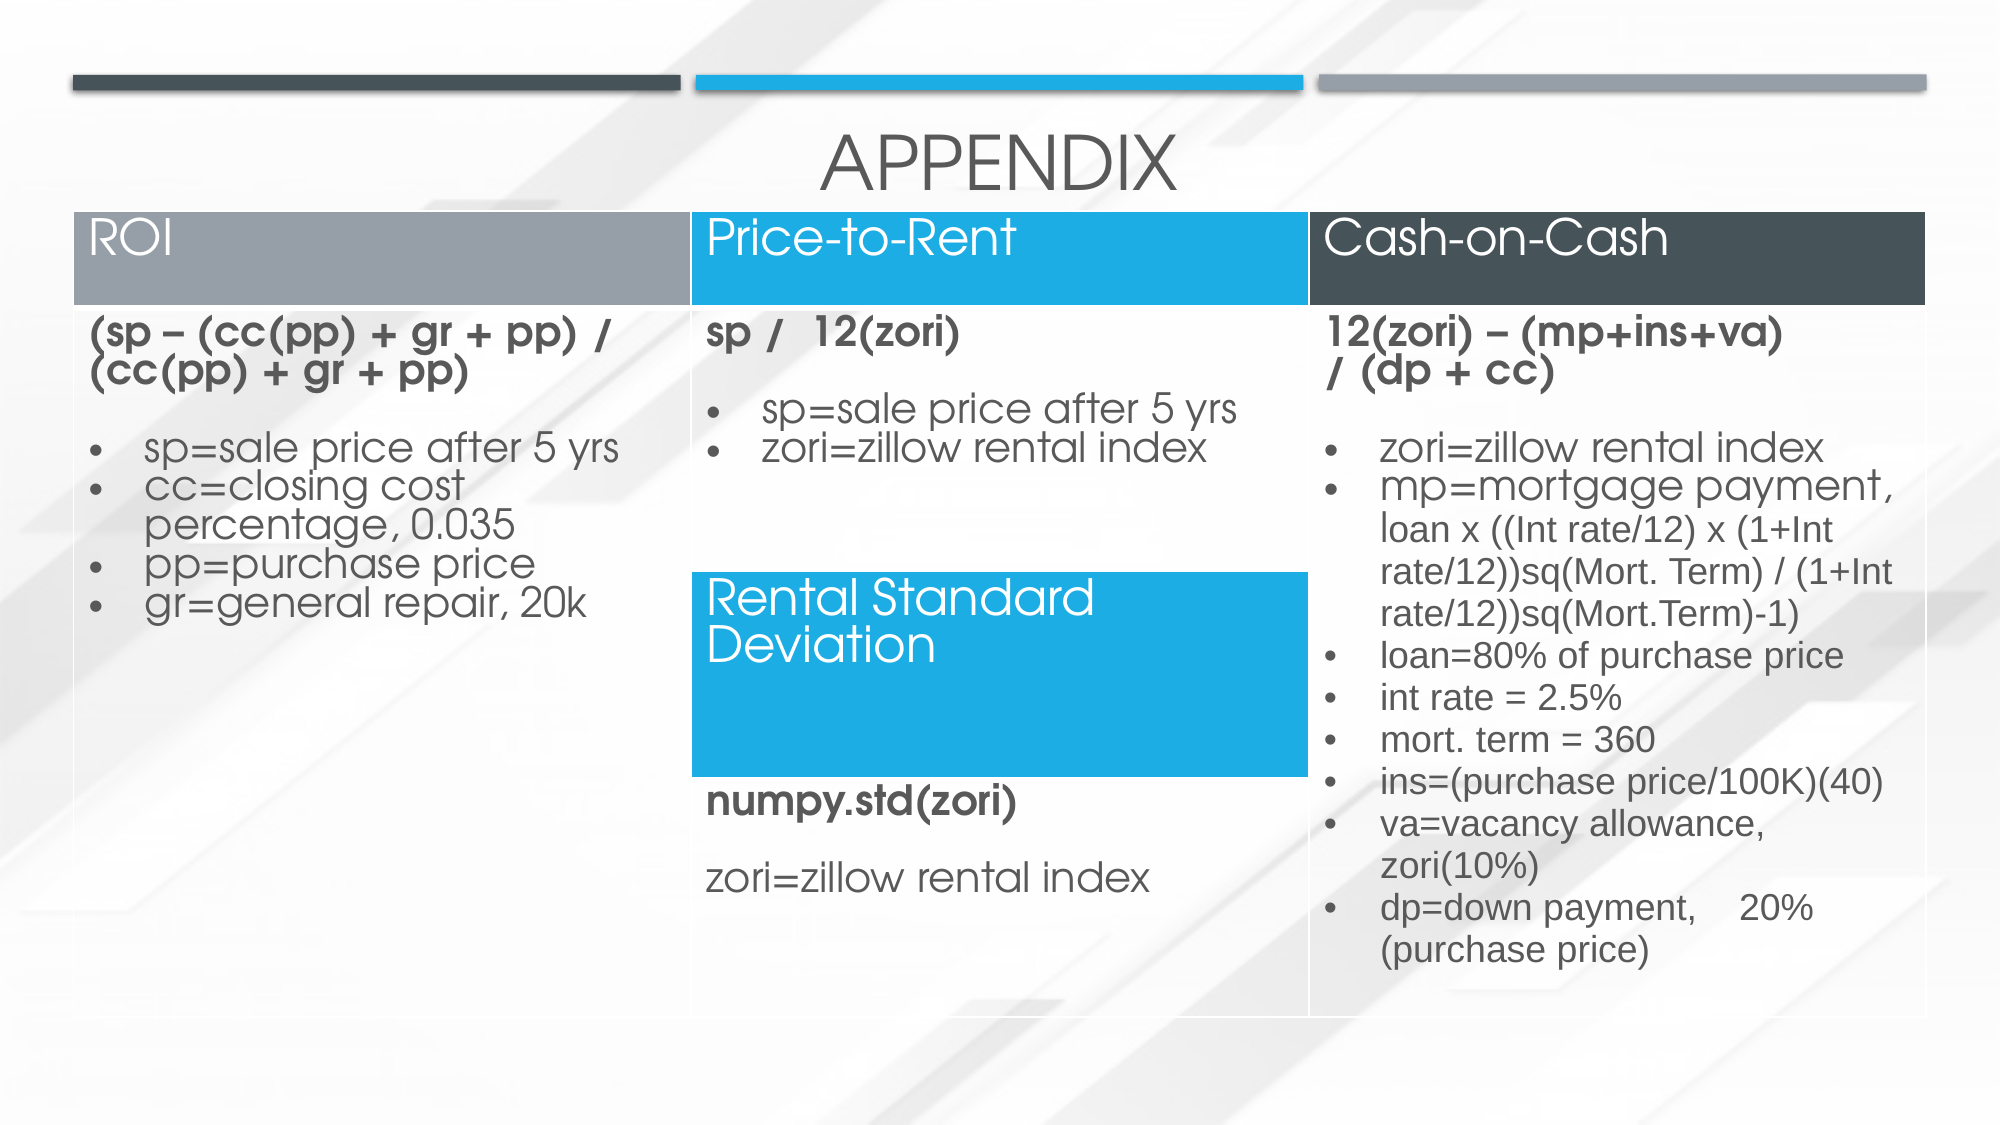

# Appendix
| ROI | Price-to-Rent | Cash-on-Cash |
| --- | --- | --- |
| (sp – (cc(pp) + gr + pp) / (cc(pp) + gr + pp) sp=sale price after 5 yrs cc=closing cost percentage, 0.035 pp=purchase price gr=general repair, 20k | sp / 12(zori) sp=sale price after 5 yrs zori=zillow rental index | 12(zori) – (mp+ins+va) / (dp + cc) zori=zillow rental index mp=mortgage payment, loan x ((Int rate/12) x (1+Int rate/12))sq(Mort. Term) / (1+Int rate/12))sq(Mort.Term)-1) loan=80% of purchase price int rate = 2.5% mort. term = 360 ins=(purchase price/100K)(40) va=vacancy allowance, zori(10%) dp=down payment, 20%(purchase price) |
|  | Rental Standard Deviation |  |
|  | numpy.std(zori) zori=zillow rental index |  |